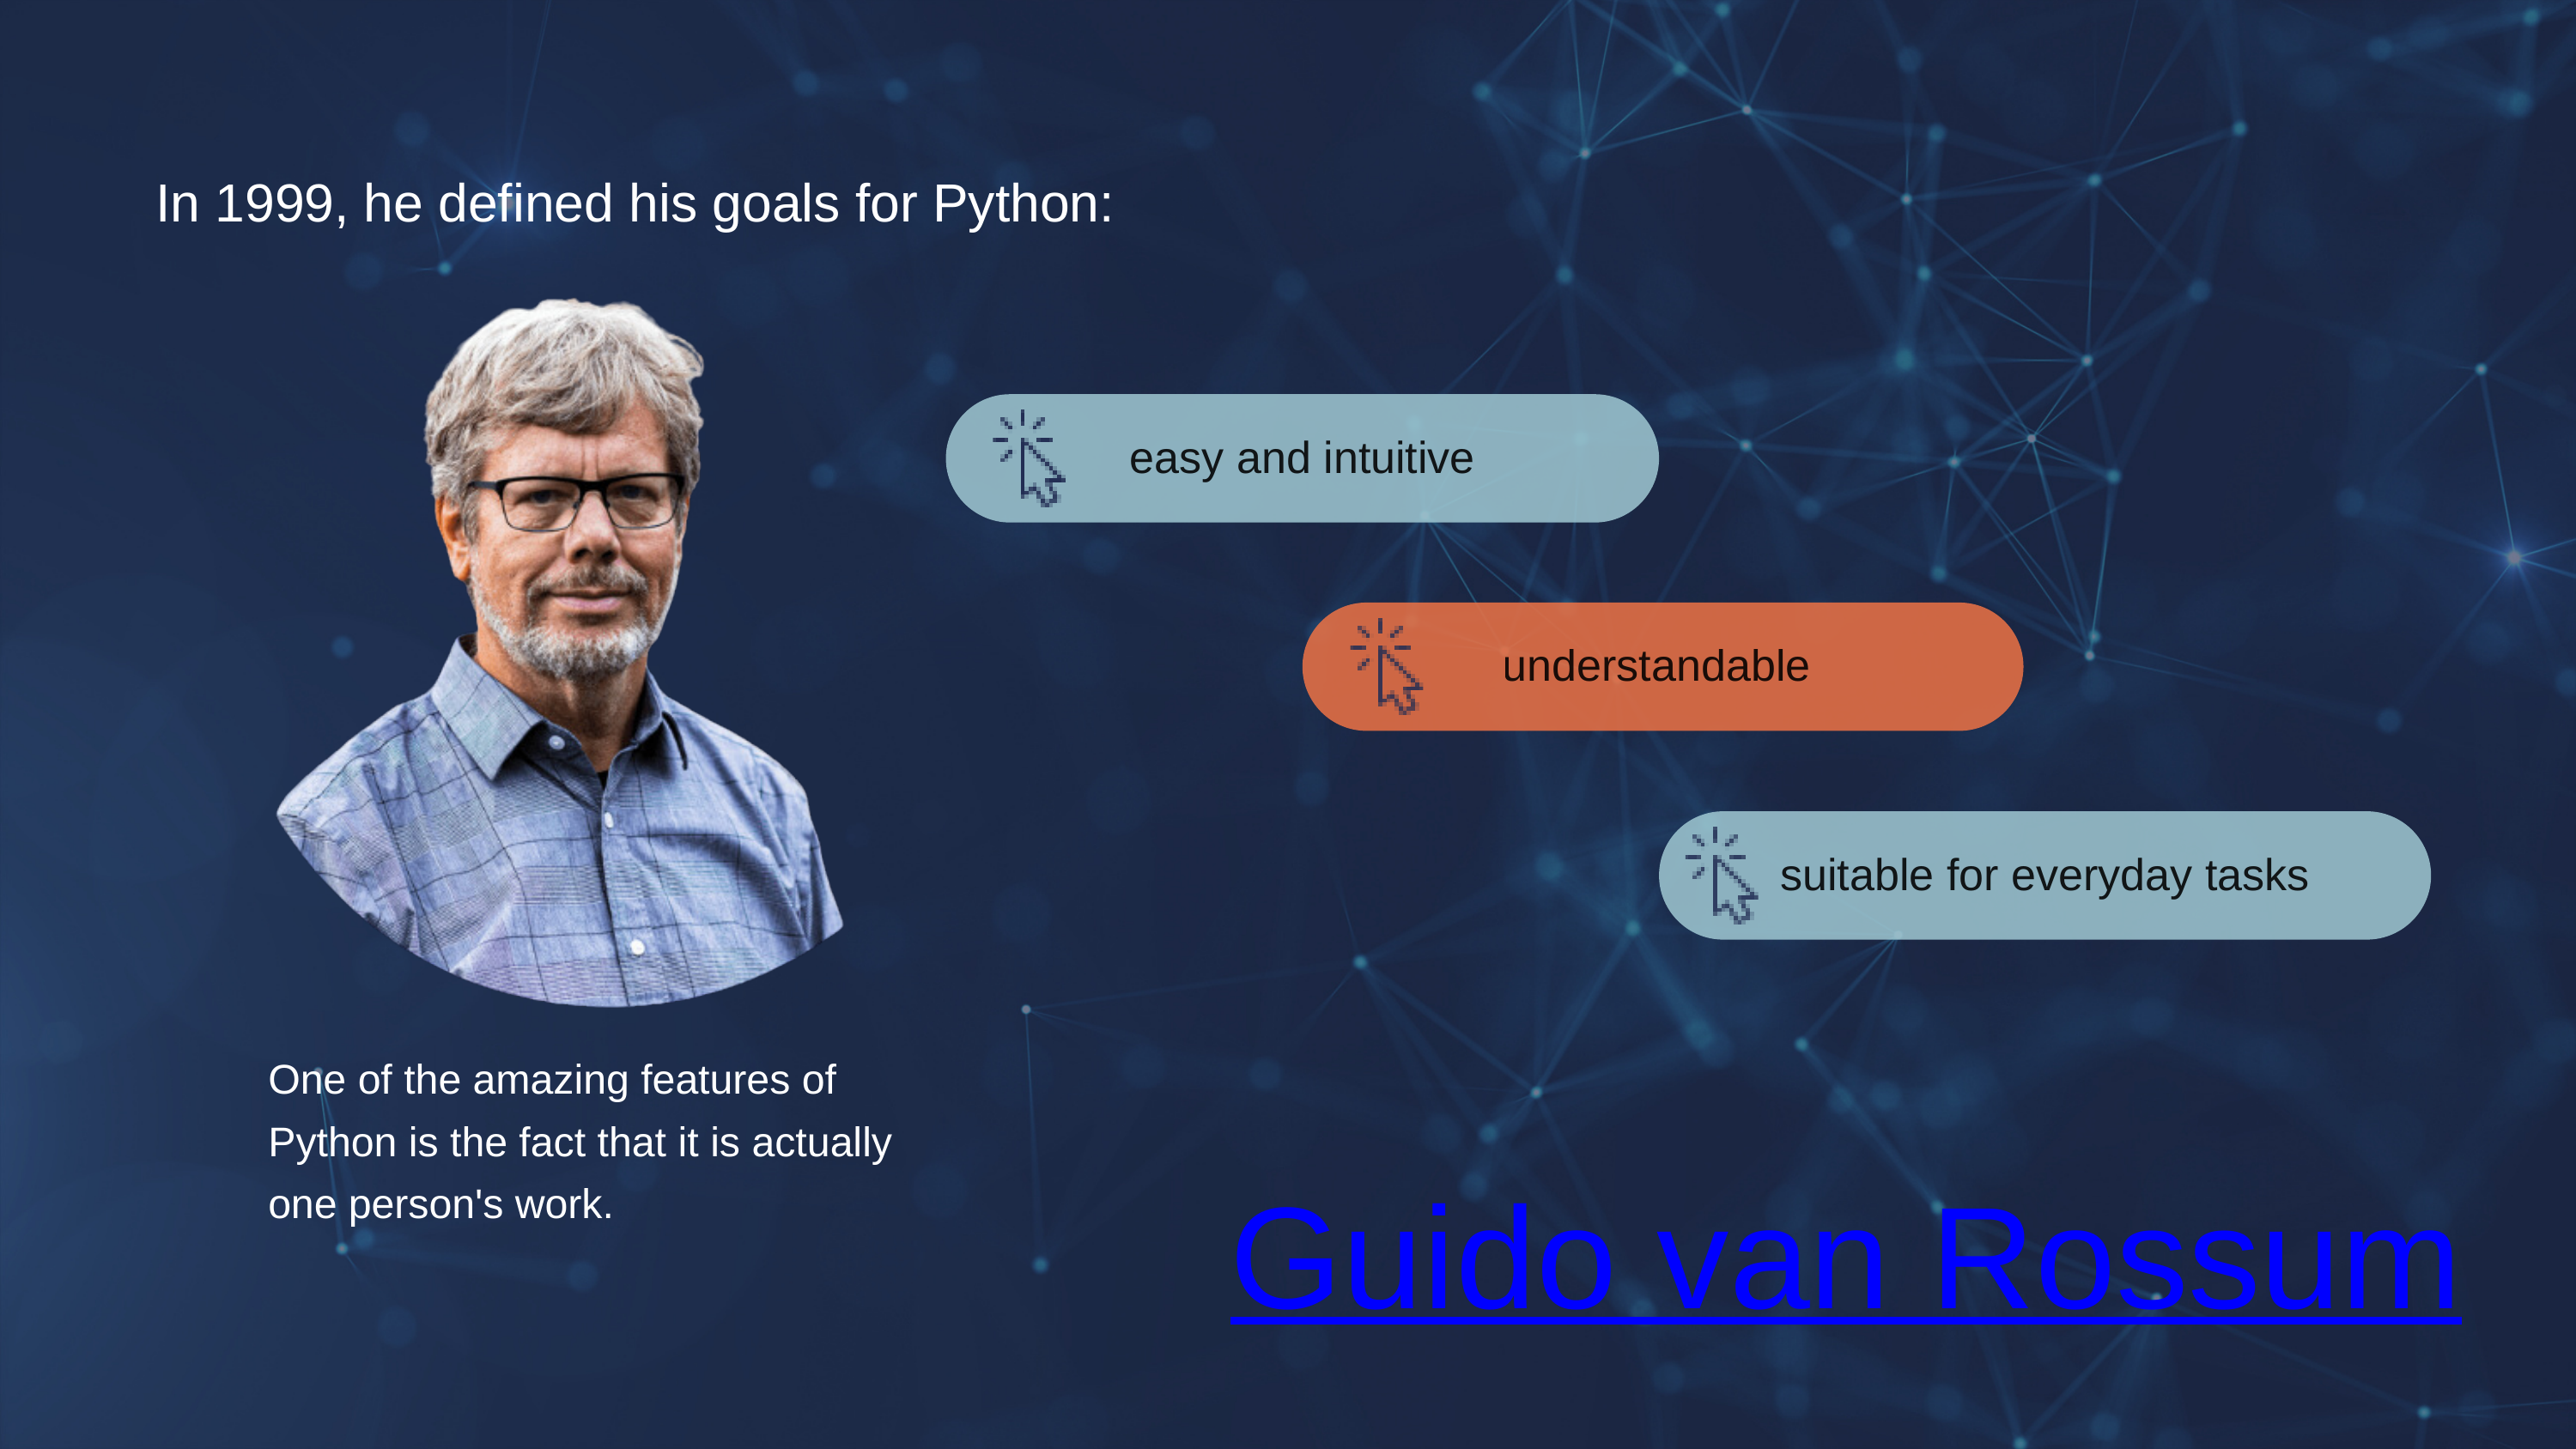

In 1999, he defined his goals for Python:

easy and intuitive

understandable

suitable for everyday tasks

One of the amazing features of Python is the fact that it is actually one person's work.
Guido van Rossum